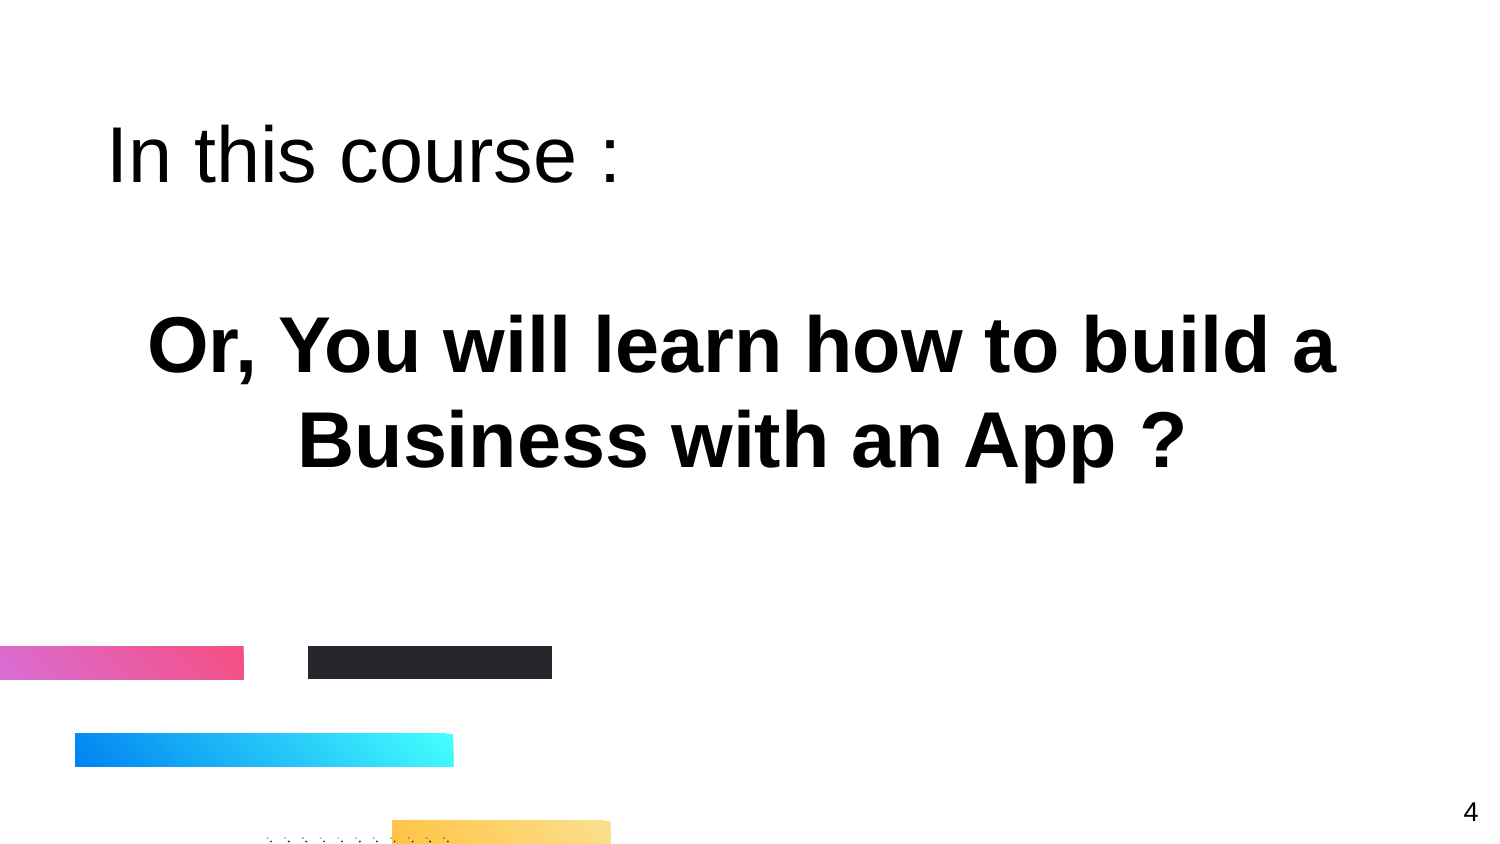

# In this course :
Or, You will learn how to build a Business with an App ?
4